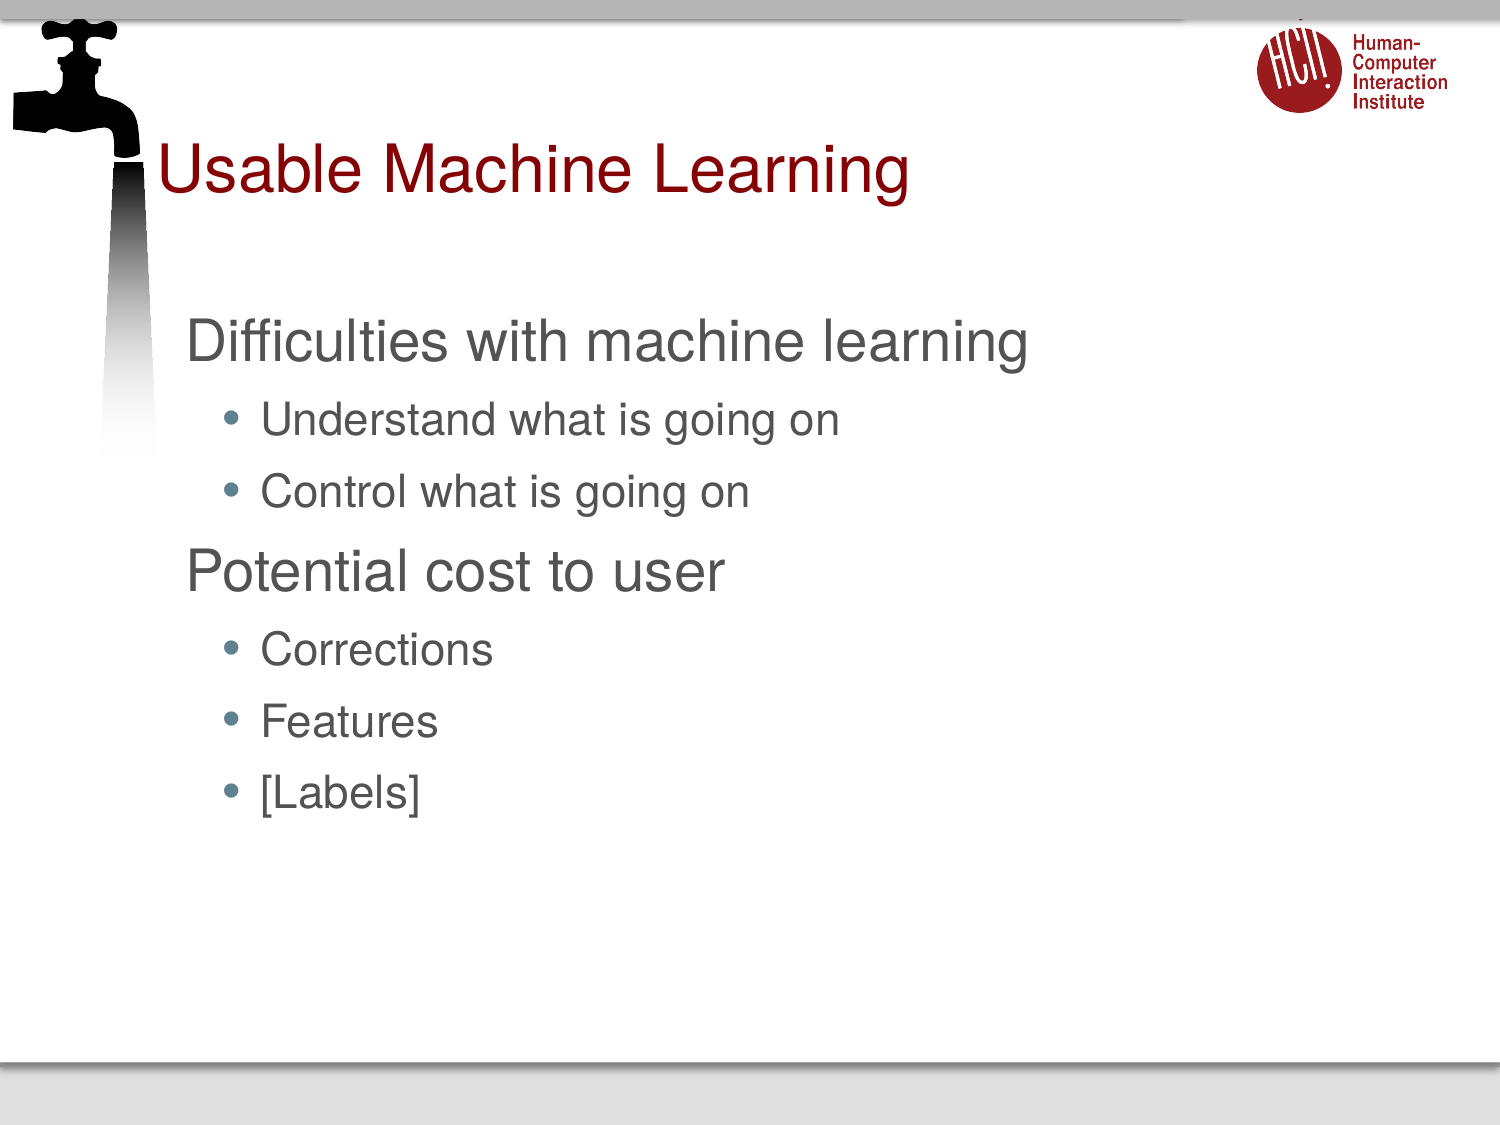

# Usable Machine Learning
Difficulties with machine learning
Understand what is going on
Control what is going on
Potential cost to user
Corrections
Features
[Labels]